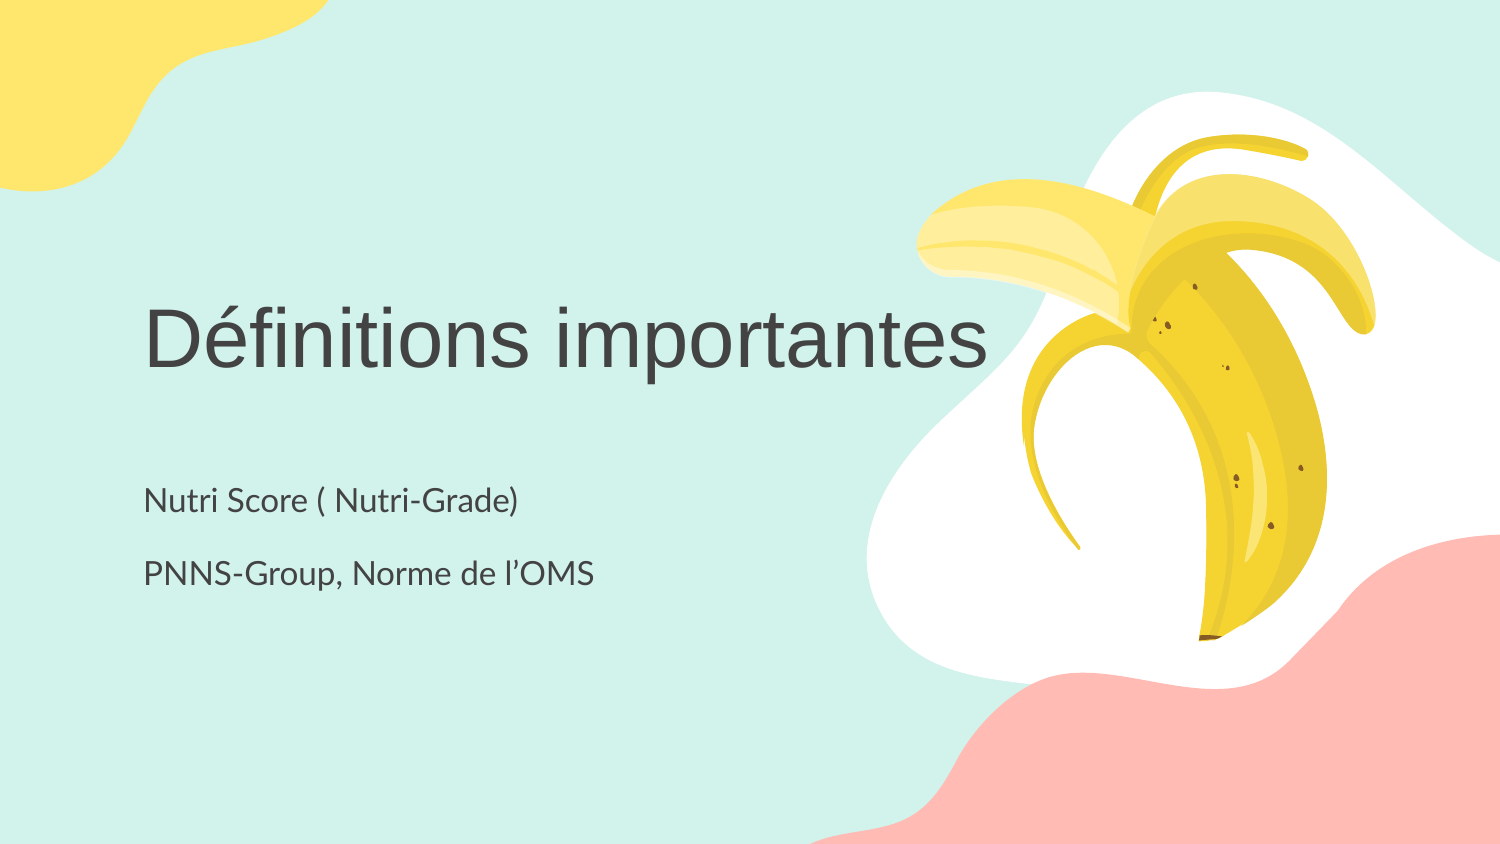

# Définitions importantes
Nutri Score ( Nutri-Grade)
PNNS-Group, Norme de l’OMS